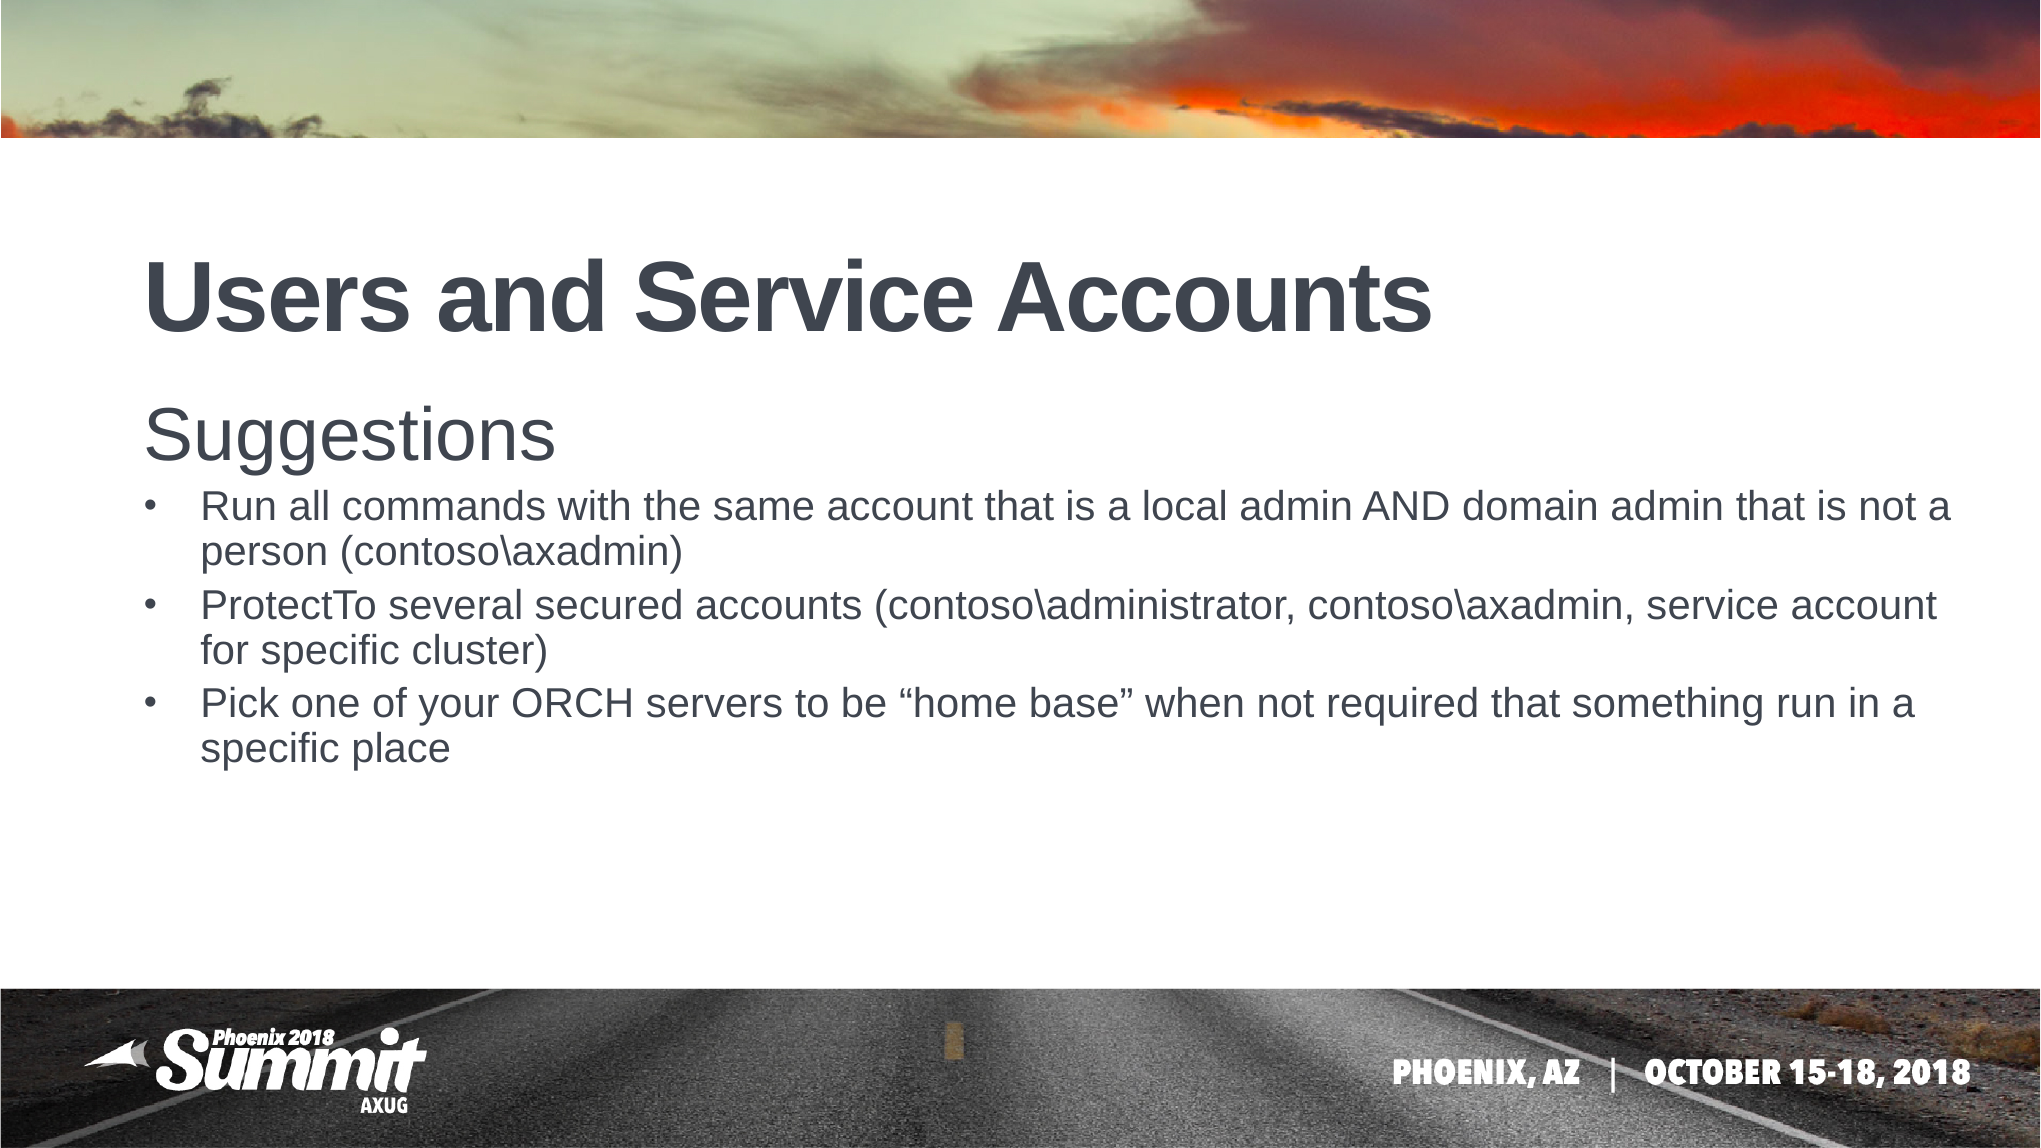

# Users and Service Accounts
Suggestions
Run all commands with the same account that is a local admin AND domain admin that is not a person (contoso\axadmin)
ProtectTo several secured accounts (contoso\administrator, contoso\axadmin, service account for specific cluster)
Pick one of your ORCH servers to be “home base” when not required that something run in a specific place